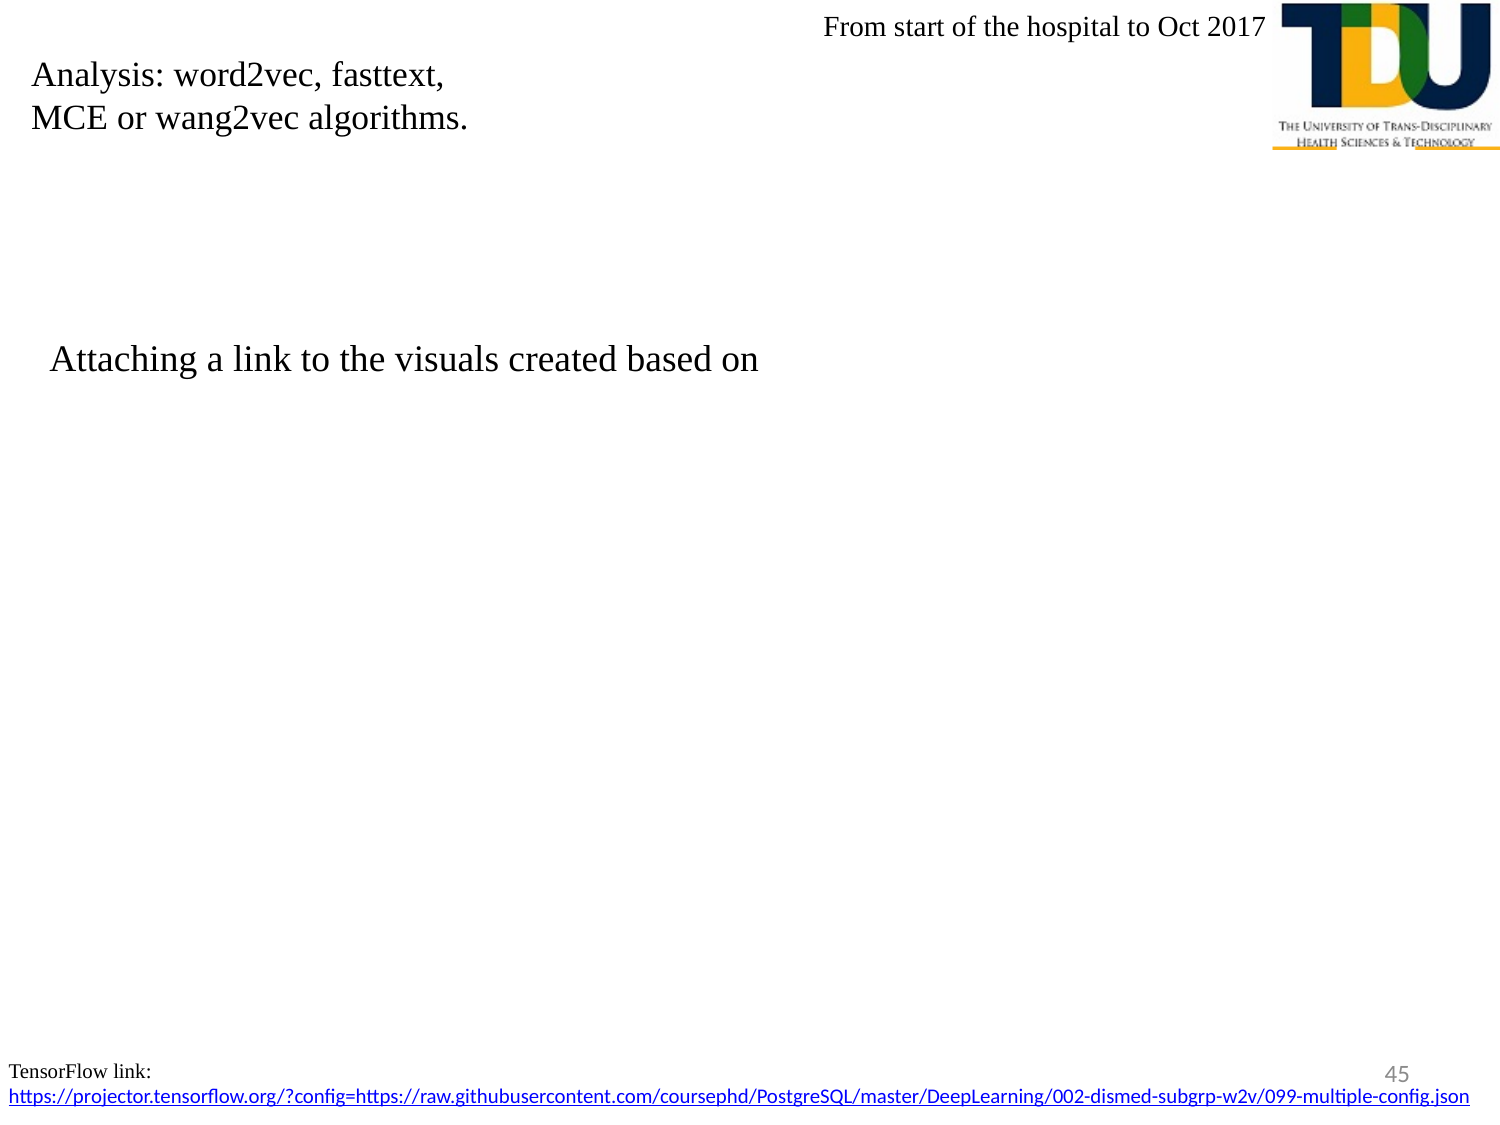

From start of the hospital to Oct 2017
# Analysis: word2vec, fasttext, MCE or wang2vec algorithms.
 Attaching a link to the visuals created based on
45
TensorFlow link:
https://projector.tensorflow.org/?config=https://raw.githubusercontent.com/coursephd/PostgreSQL/master/DeepLearning/002-dismed-subgrp-w2v/099-multiple-config.json